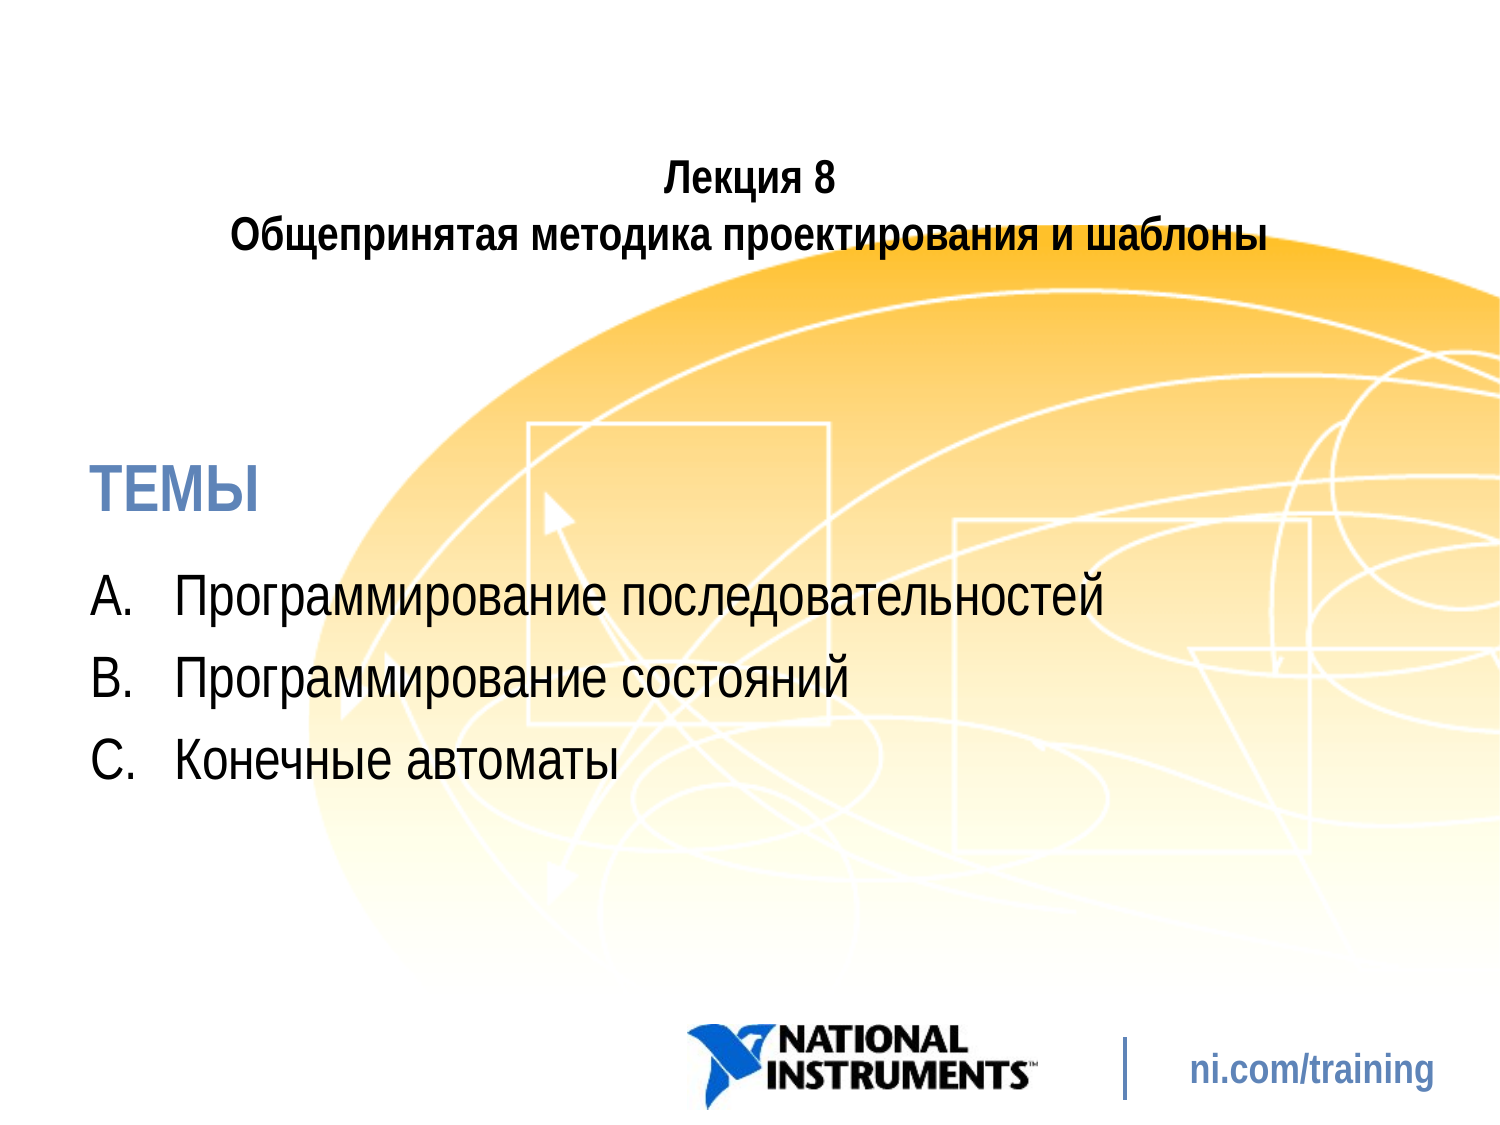

# Лекция 8 Общепринятая методика проектирования и шаблоны
ТЕМЫ
Программирование последовательностей
Программирование состояний
Конечные автоматы